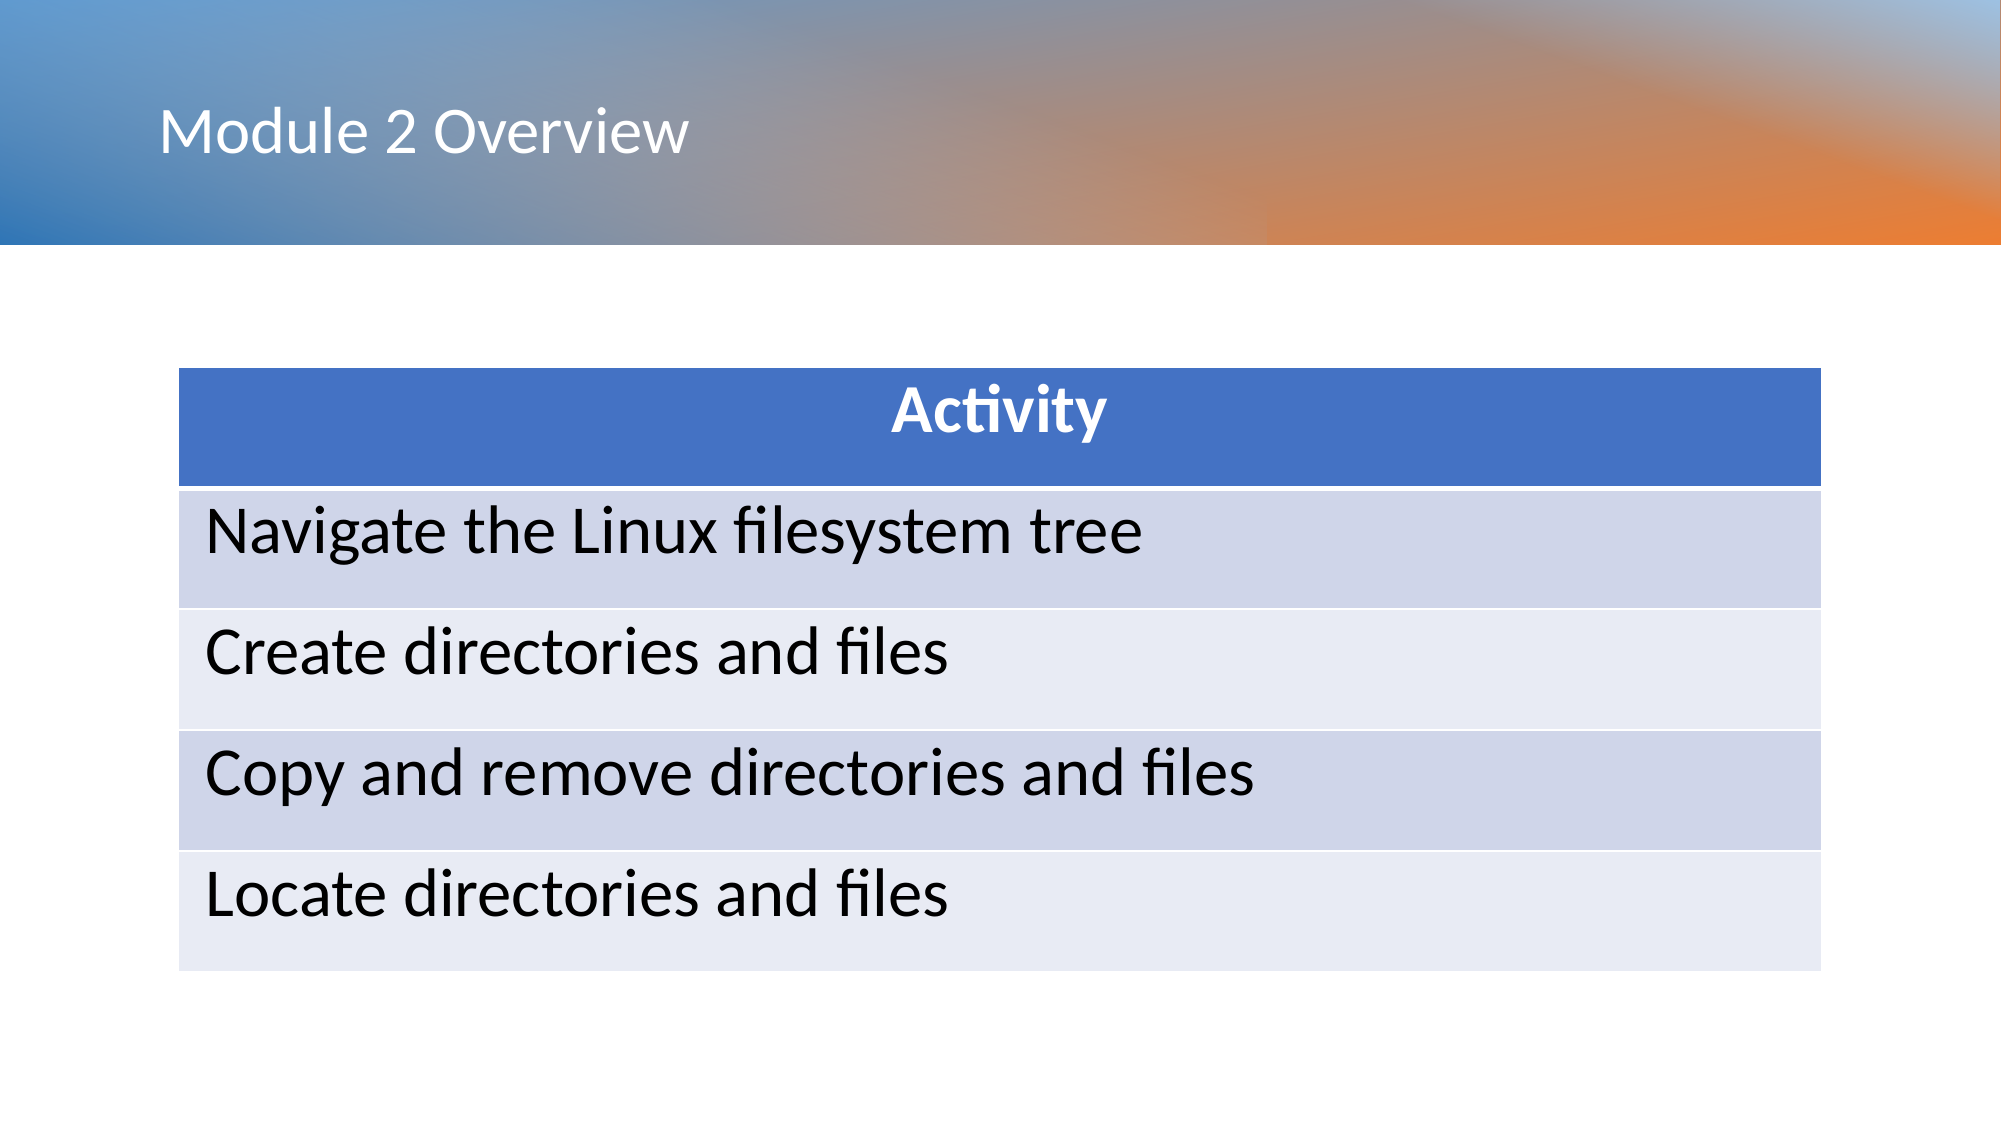

# Module 2 Overview
| Activity |
| --- |
| Navigate the Linux filesystem tree |
| Create directories and files |
| Copy and remove directories and files |
| Locate directories and files |